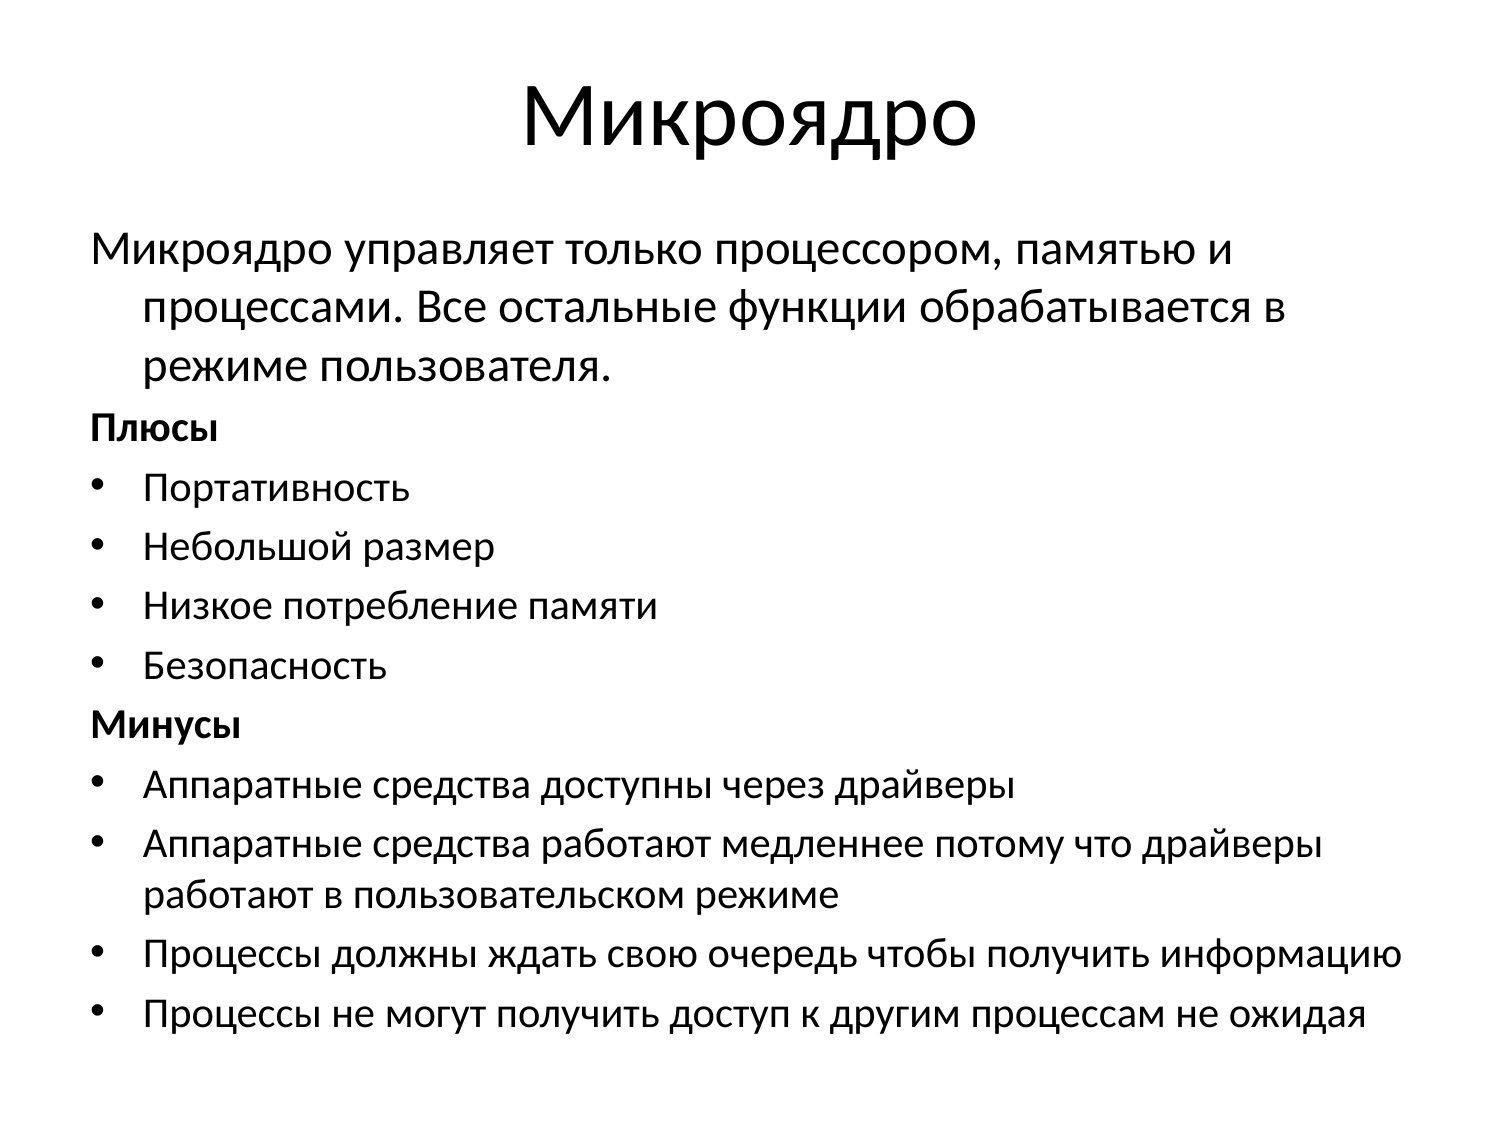

# Микроядро
Микроядро управляет только процессором, памятью и процессами. Все остальные функции обрабатывается в режиме пользователя.
Плюсы
Портативность
Небольшой размер
Низкое потребление памяти
Безопасность
Минусы
Аппаратные средства доступны через драйверы
Аппаратные средства работают медленнее потому что драйверы работают в пользовательском режиме
Процессы должны ждать свою очередь чтобы получить информацию
Процессы не могут получить доступ к другим процессам не ожидая